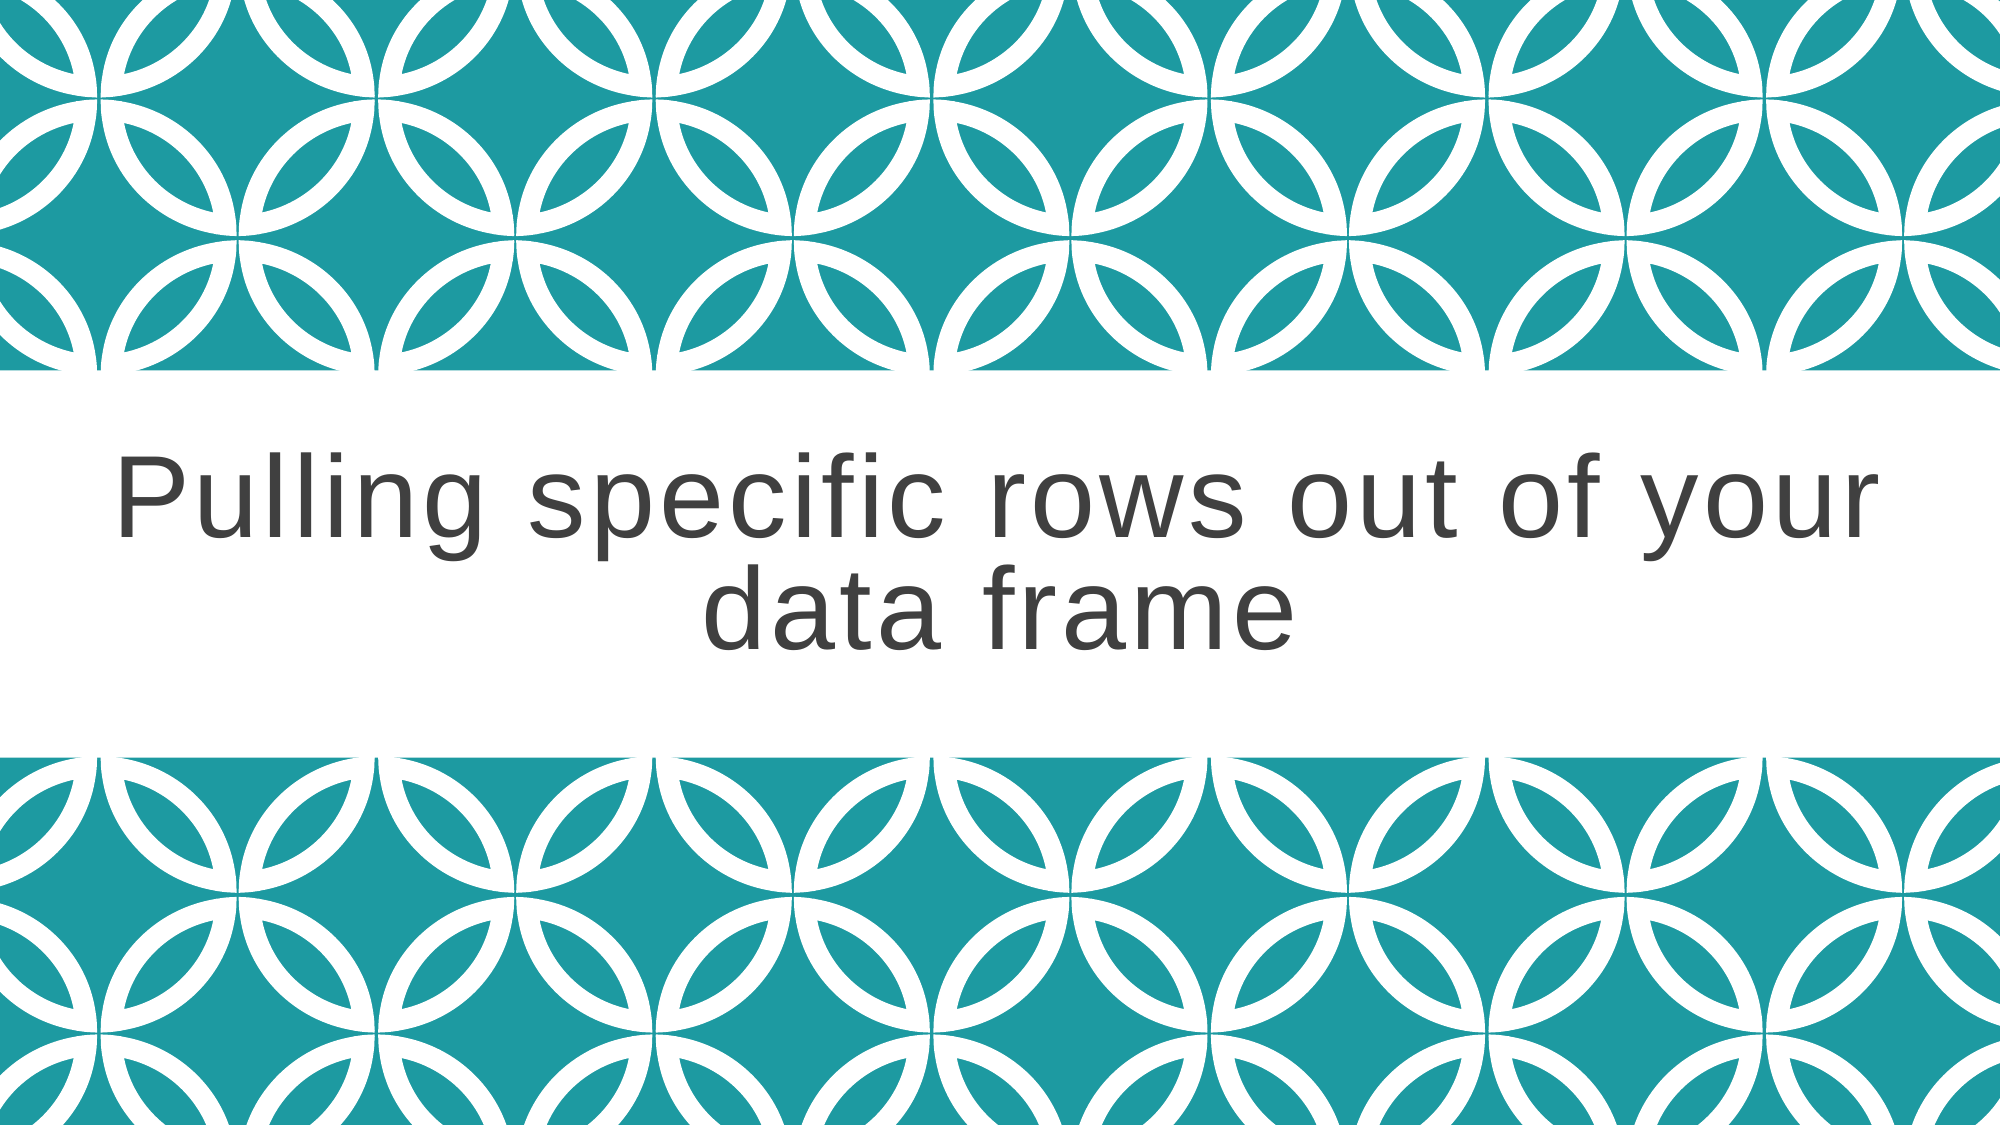

# Pulling specific rows out of your data frame